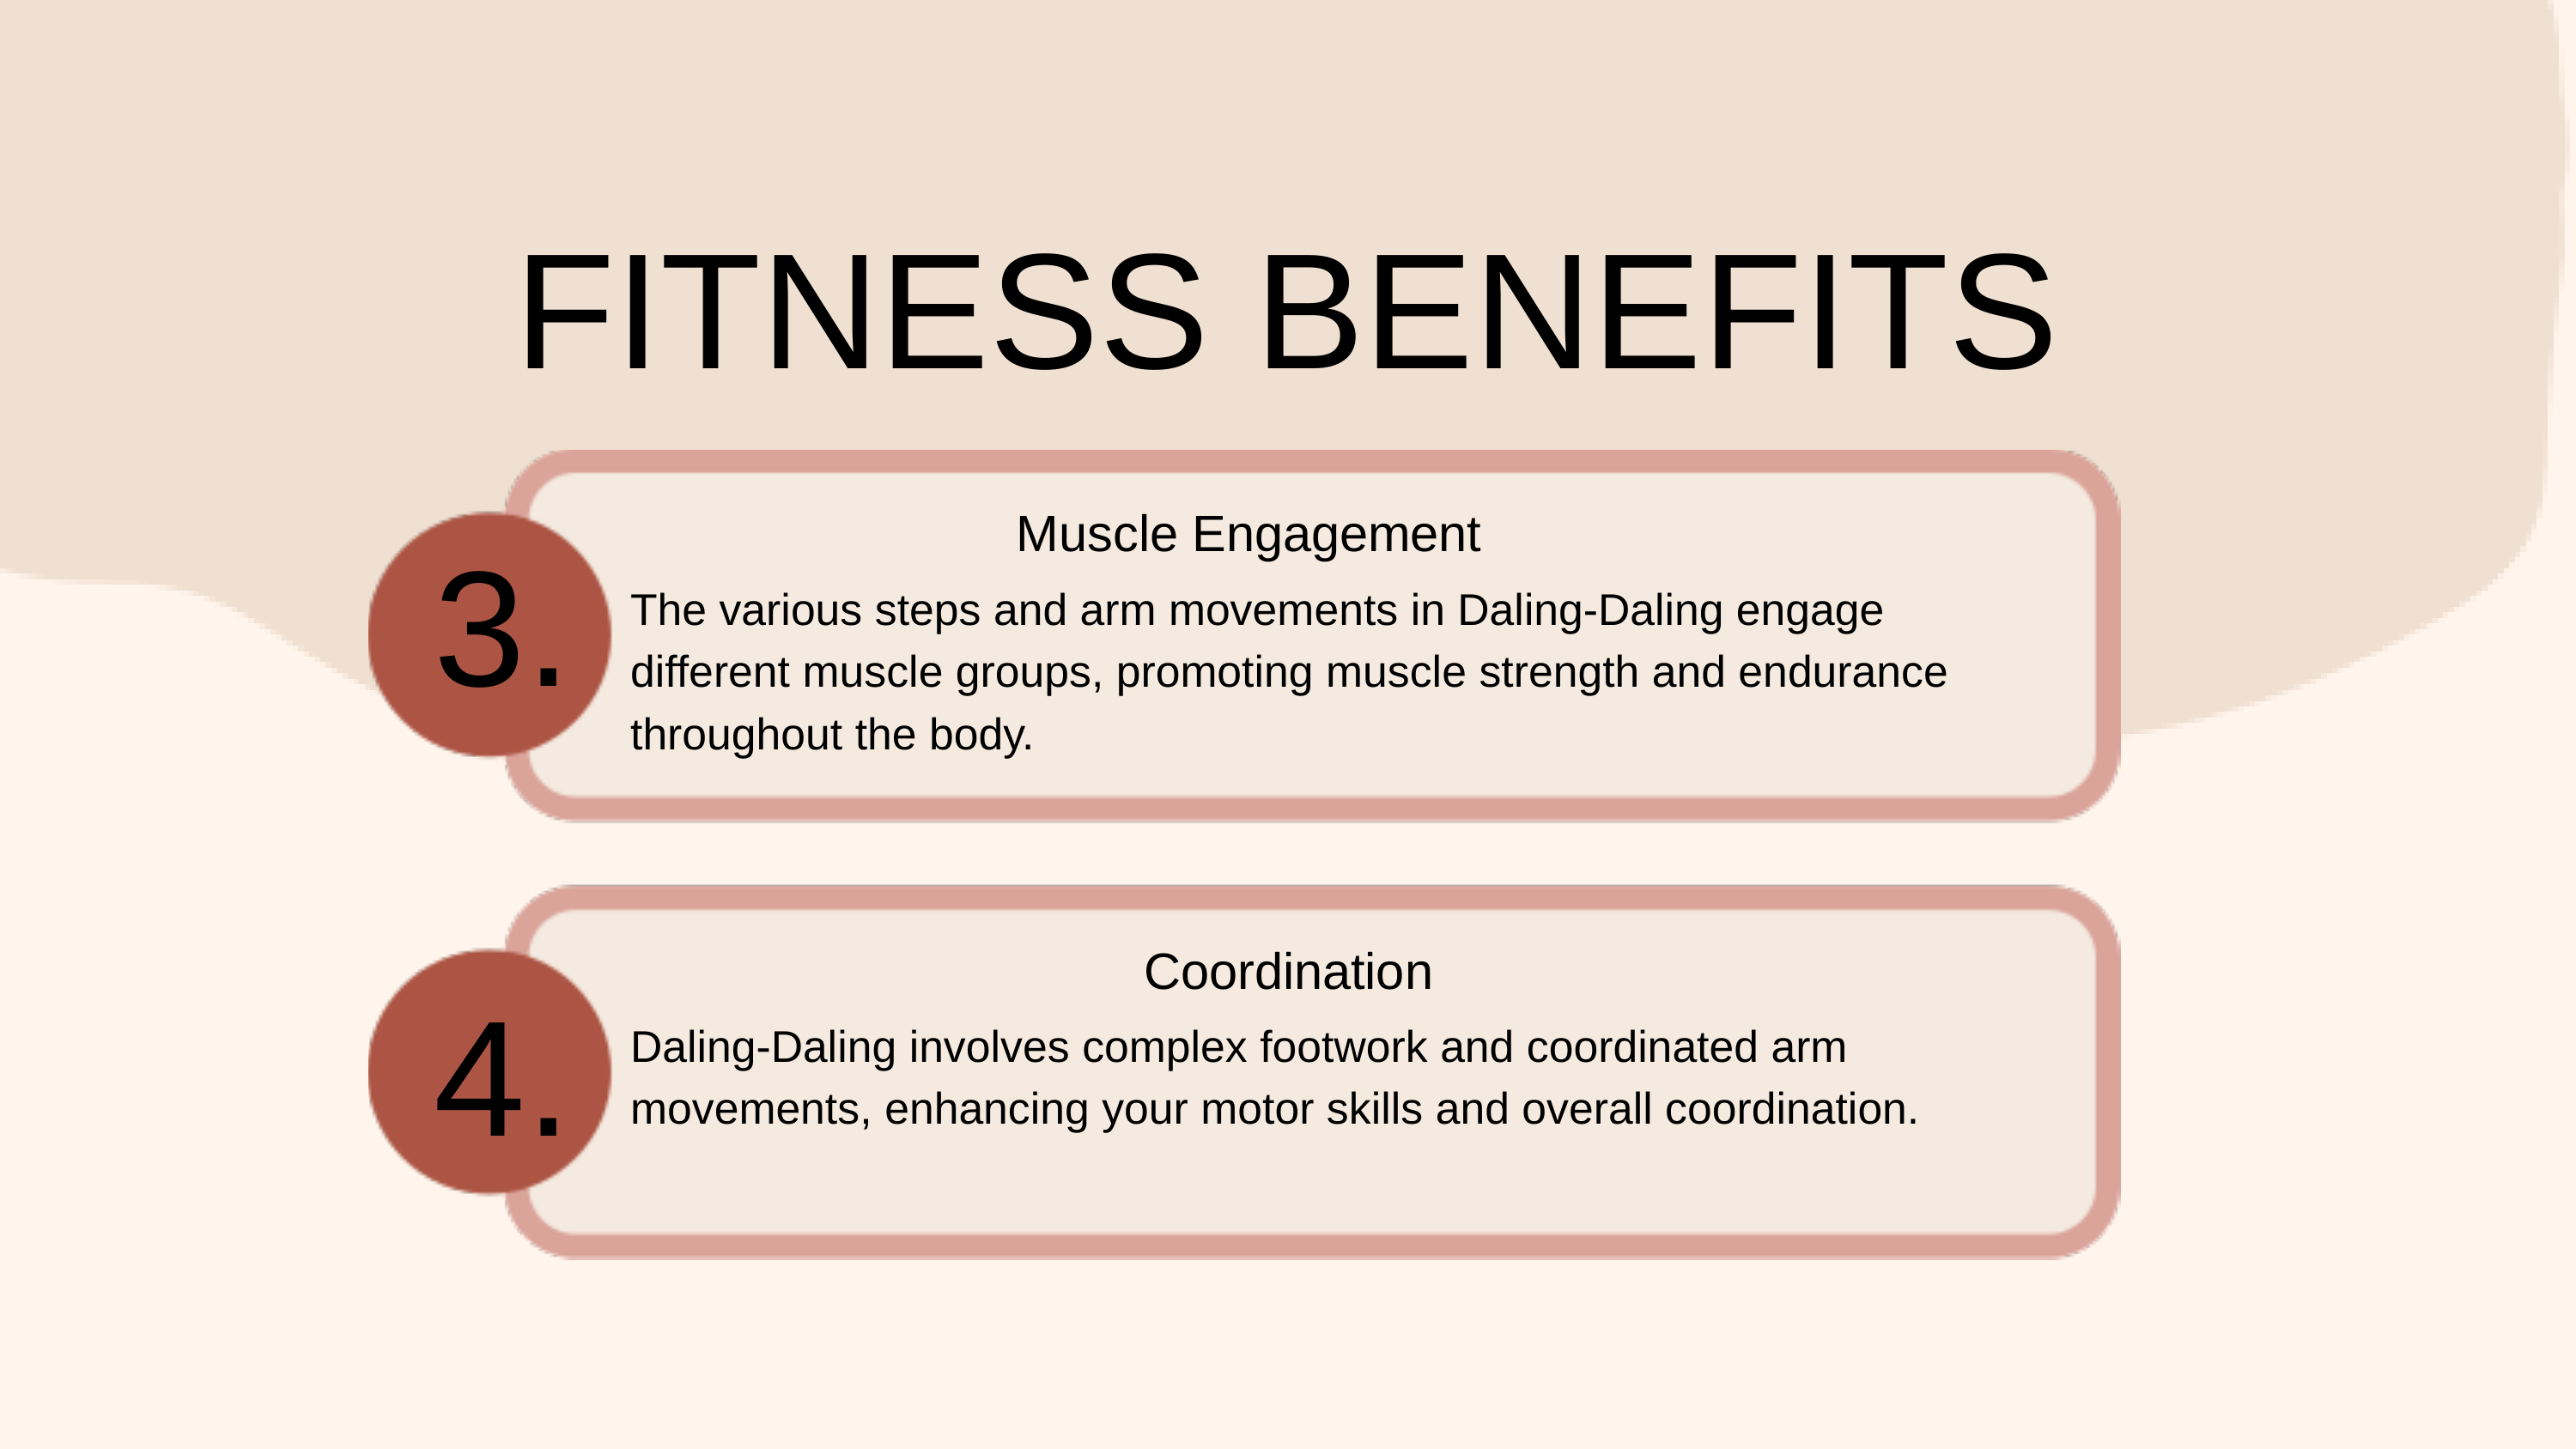

FITNESS BENEFITS

3.
  Muscle Engagement
The various steps and arm movements in Daling-Daling engage different muscle groups, promoting muscle strength and endurance throughout the body.
           Coordination
Daling-Daling involves complex footwork and coordinated arm movements, enhancing your motor skills and overall coordination.
4.